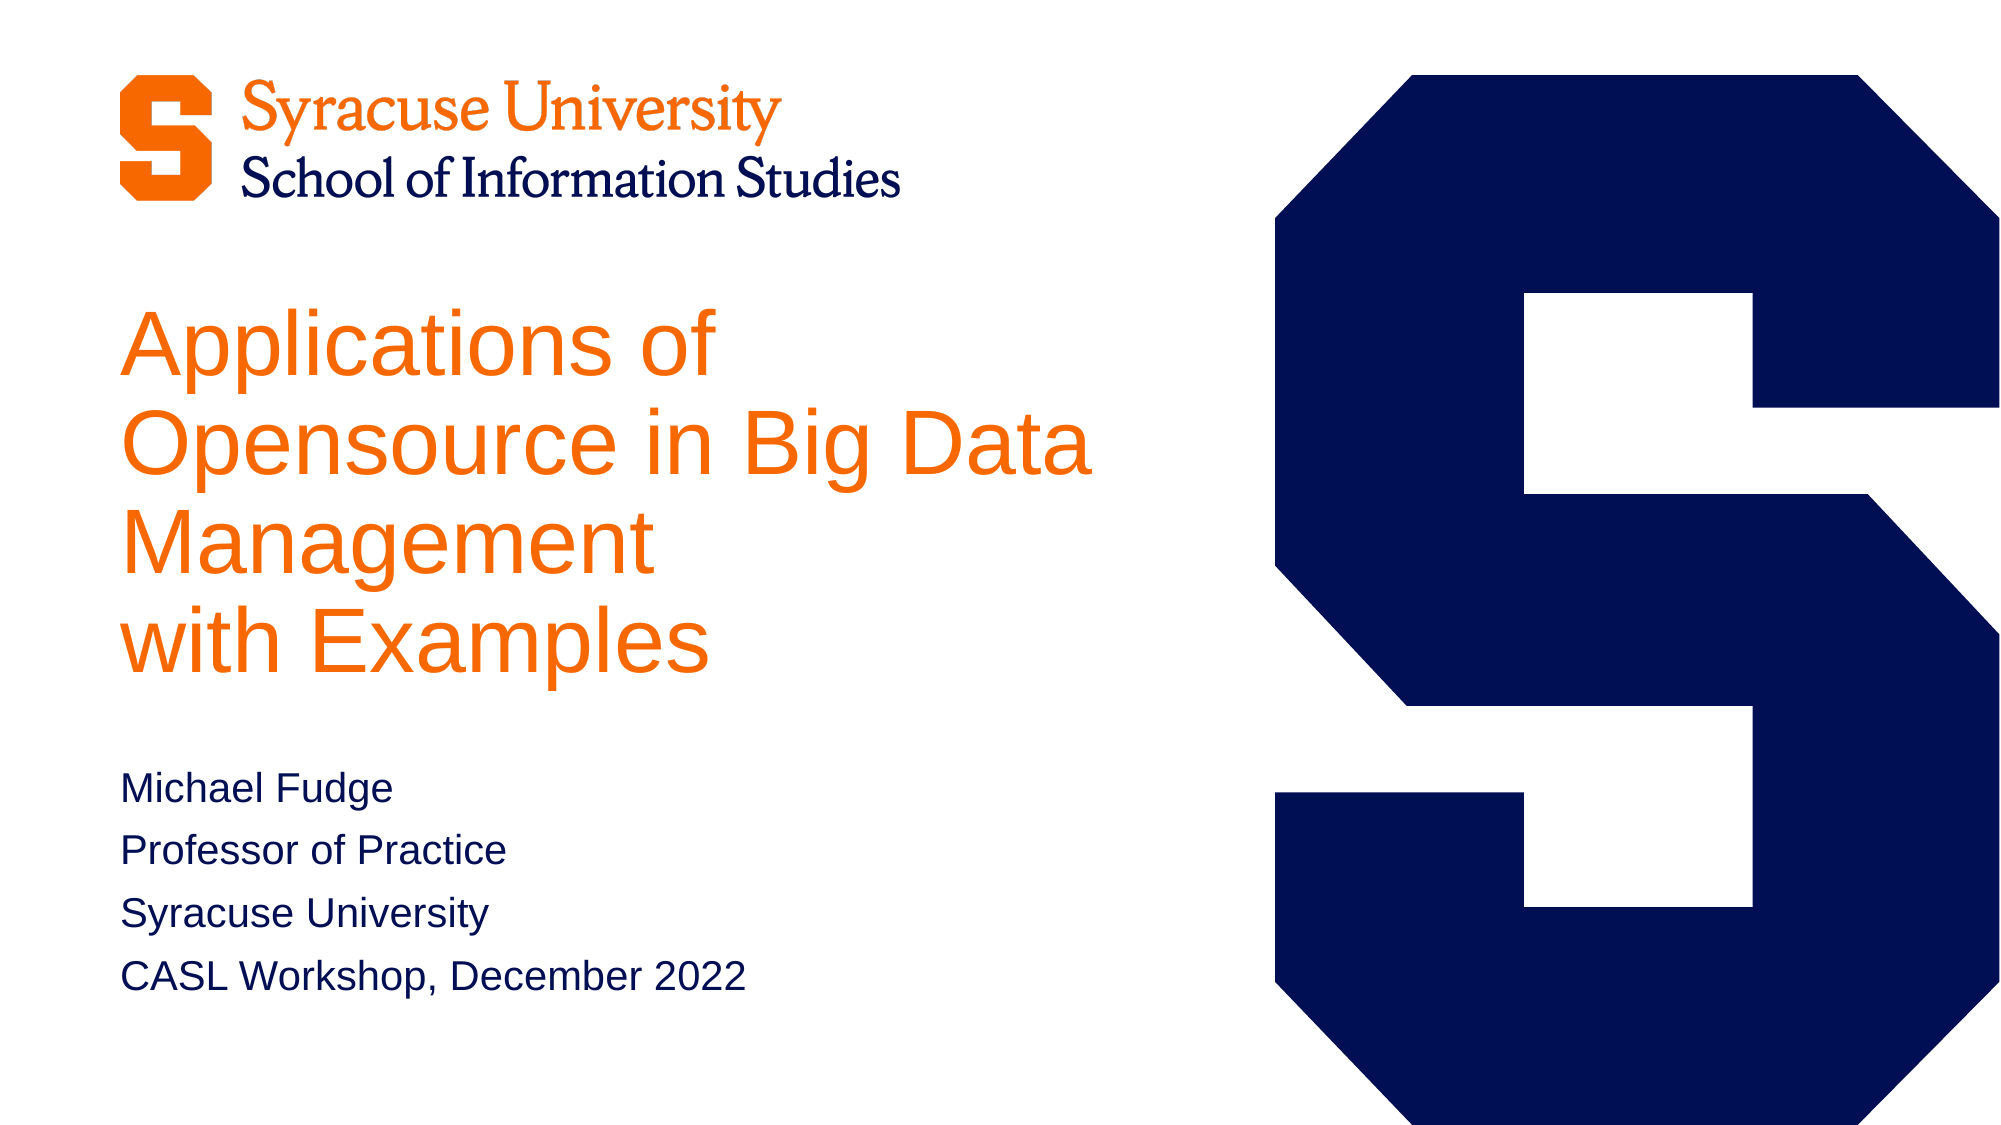

# Applications of Opensource in Big Data Management with Examples
Michael Fudge
Professor of Practice
Syracuse University
CASL Workshop, December 2022